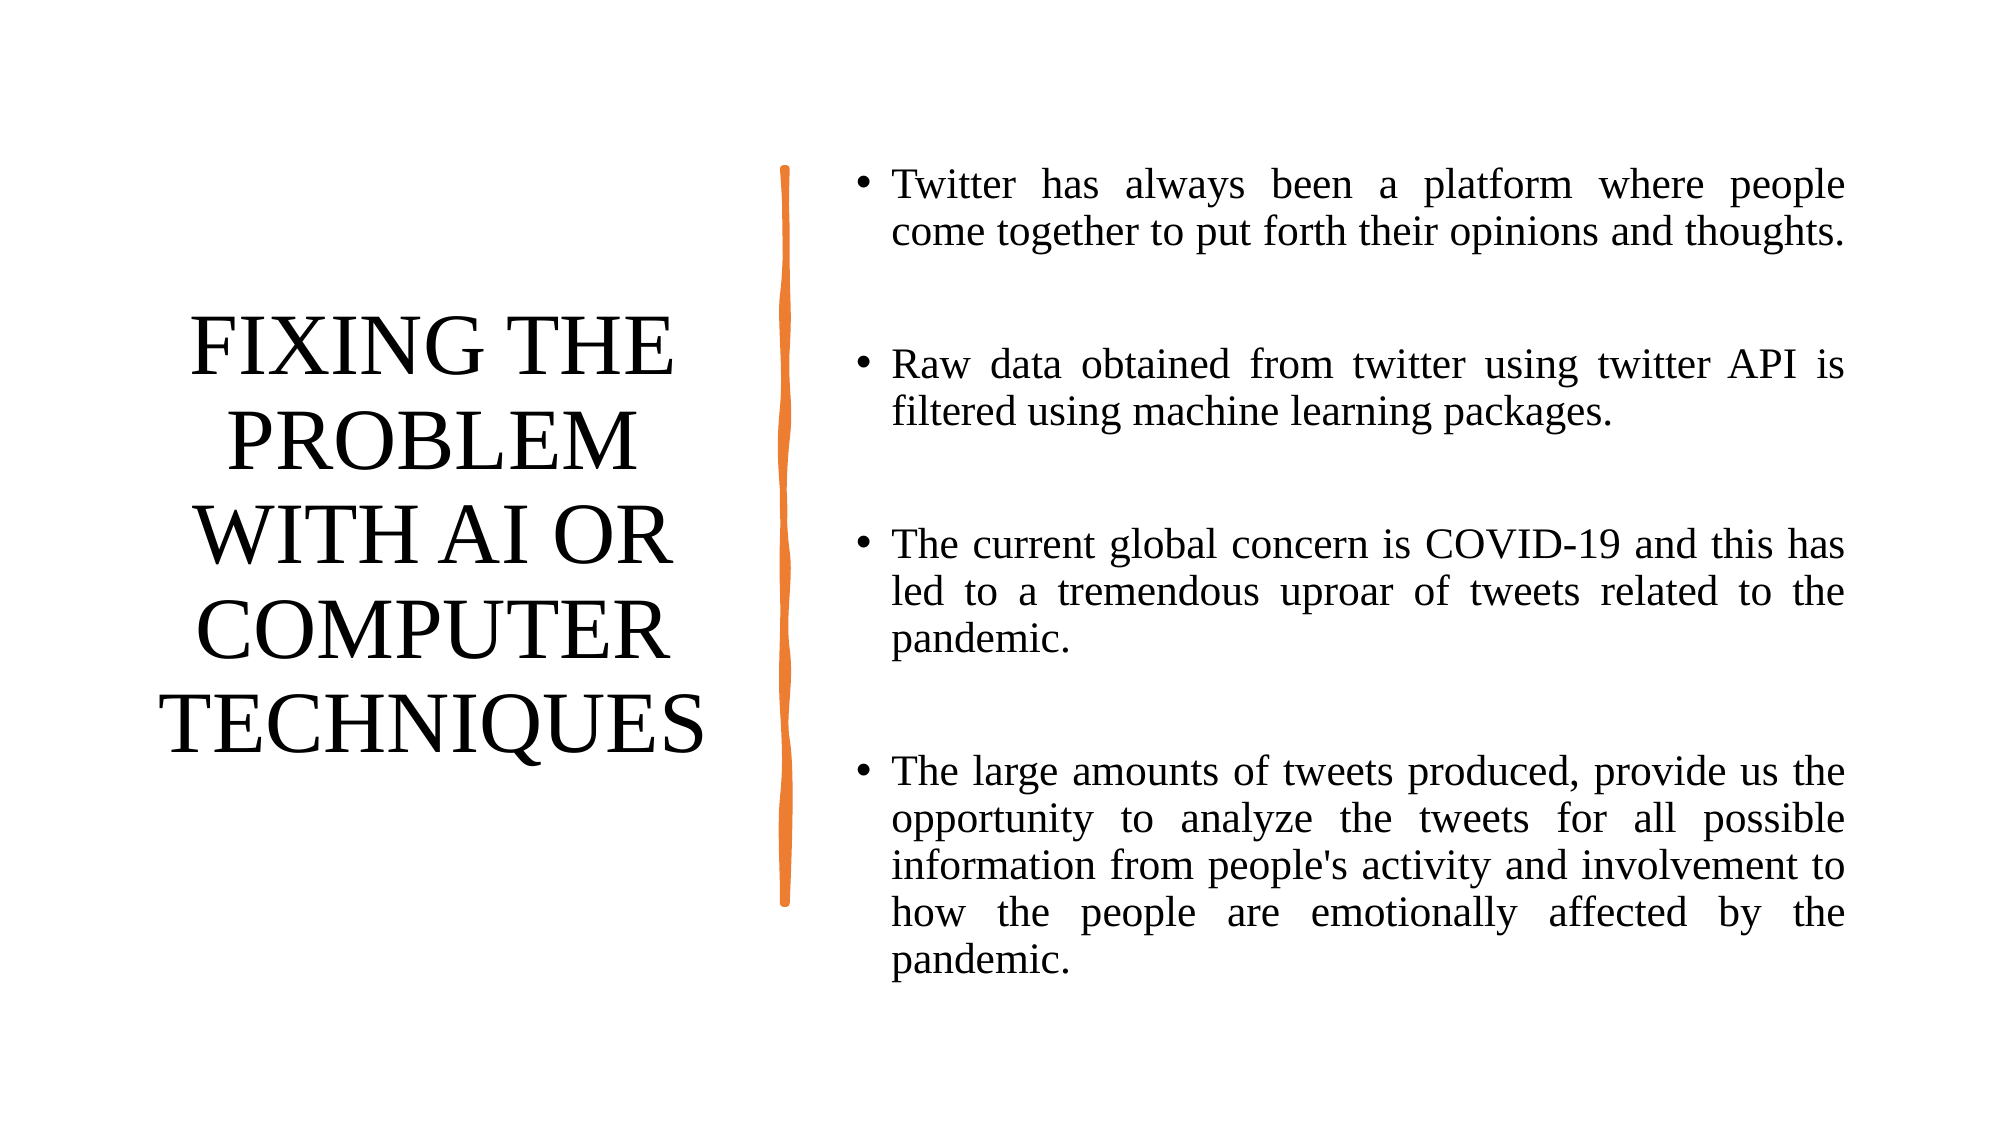

# FIXING THE PROBLEM WITH AI OR COMPUTER TECHNIQUES
Twitter has always been a platform where people come together to put forth their opinions and thoughts.

Raw data obtained from twitter using twitter API is filtered using machine learning packages.

The current global concern is COVID-19 and this has led to a tremendous uproar of tweets related to the pandemic.

The large amounts of tweets produced, provide us the opportunity to analyze the tweets for all possible information from people's activity and involvement to how the people are emotionally affected by the pandemic.